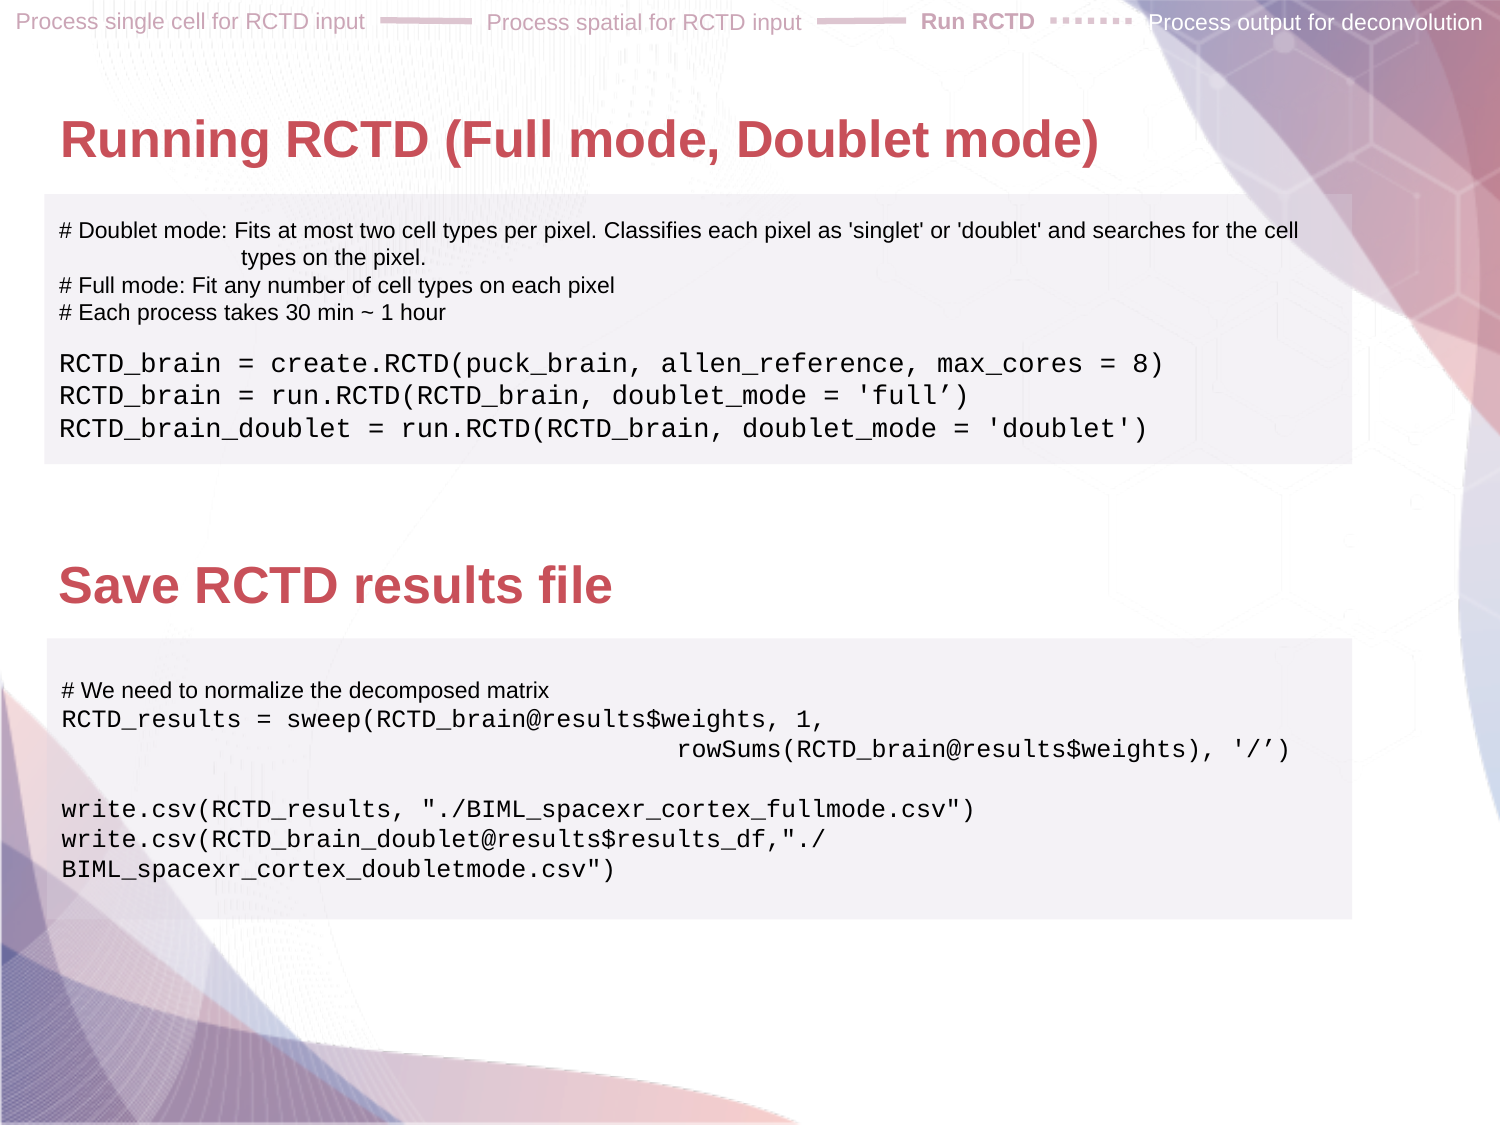

Process single cell for RCTD input
Run RCTD
Process output for deconvolution
Process spatial for RCTD input
Running RCTD (Full mode, Doublet mode)
# Doublet mode: Fits at most two cell types per pixel. Classifies each pixel as 'singlet' or 'doublet' and searches for the cell
                            types on the pixel.
# Full mode: Fit any number of cell types on each pixel
# Each process takes 30 min ~ 1 hour

RCTD_brain = create.RCTD(puck_brain, allen_reference, max_cores = 8)
RCTD_brain = run.RCTD(RCTD_brain, doublet_mode = 'full’)
RCTD_brain_doublet = run.RCTD(RCTD_brain, doublet_mode = 'doublet')
Save RCTD results file
# We need to normalize the decomposed matrix
RCTD_results = sweep(RCTD_brain@results$weights, 1,
				 rowSums(RCTD_brain@results$weights), '/’)

write.csv(RCTD_results, "./BIML_spacexr_cortex_fullmode.csv")
write.csv(RCTD_brain_doublet@results$results_df,"./BIML_spacexr_cortex_doubletmode.csv")